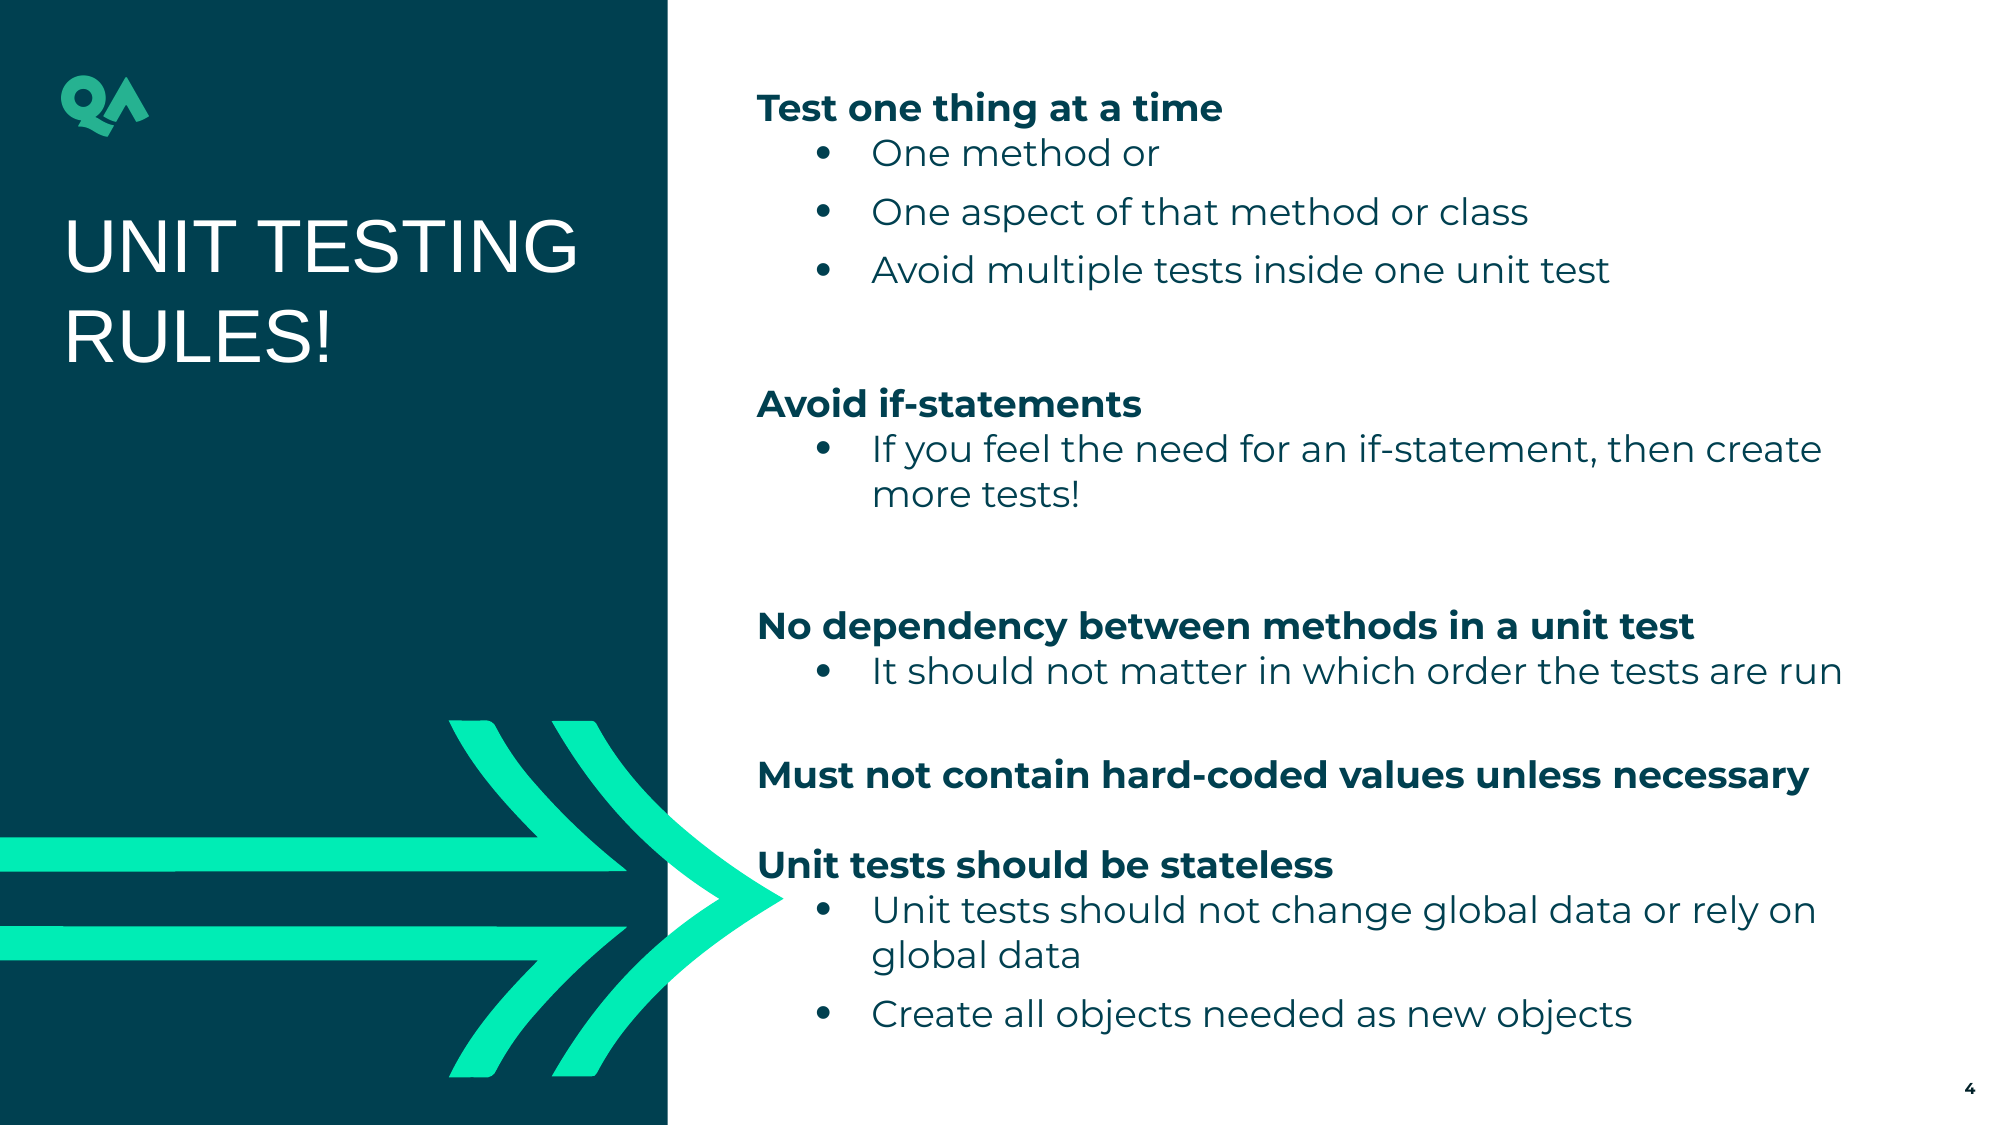

Test one thing at a time
One method or
One aspect of that method or class
Avoid multiple tests inside one unit test

Avoid if-statements
If you feel the need for an if-statement, then create more tests!

No dependency between methods in a unit test
It should not matter in which order the tests are run

Must not contain hard-coded values unless necessary

Unit tests should be stateless
Unit tests should not change global data or rely on global data
Create all objects needed as new objects
UNIT TESTING RULES!
4